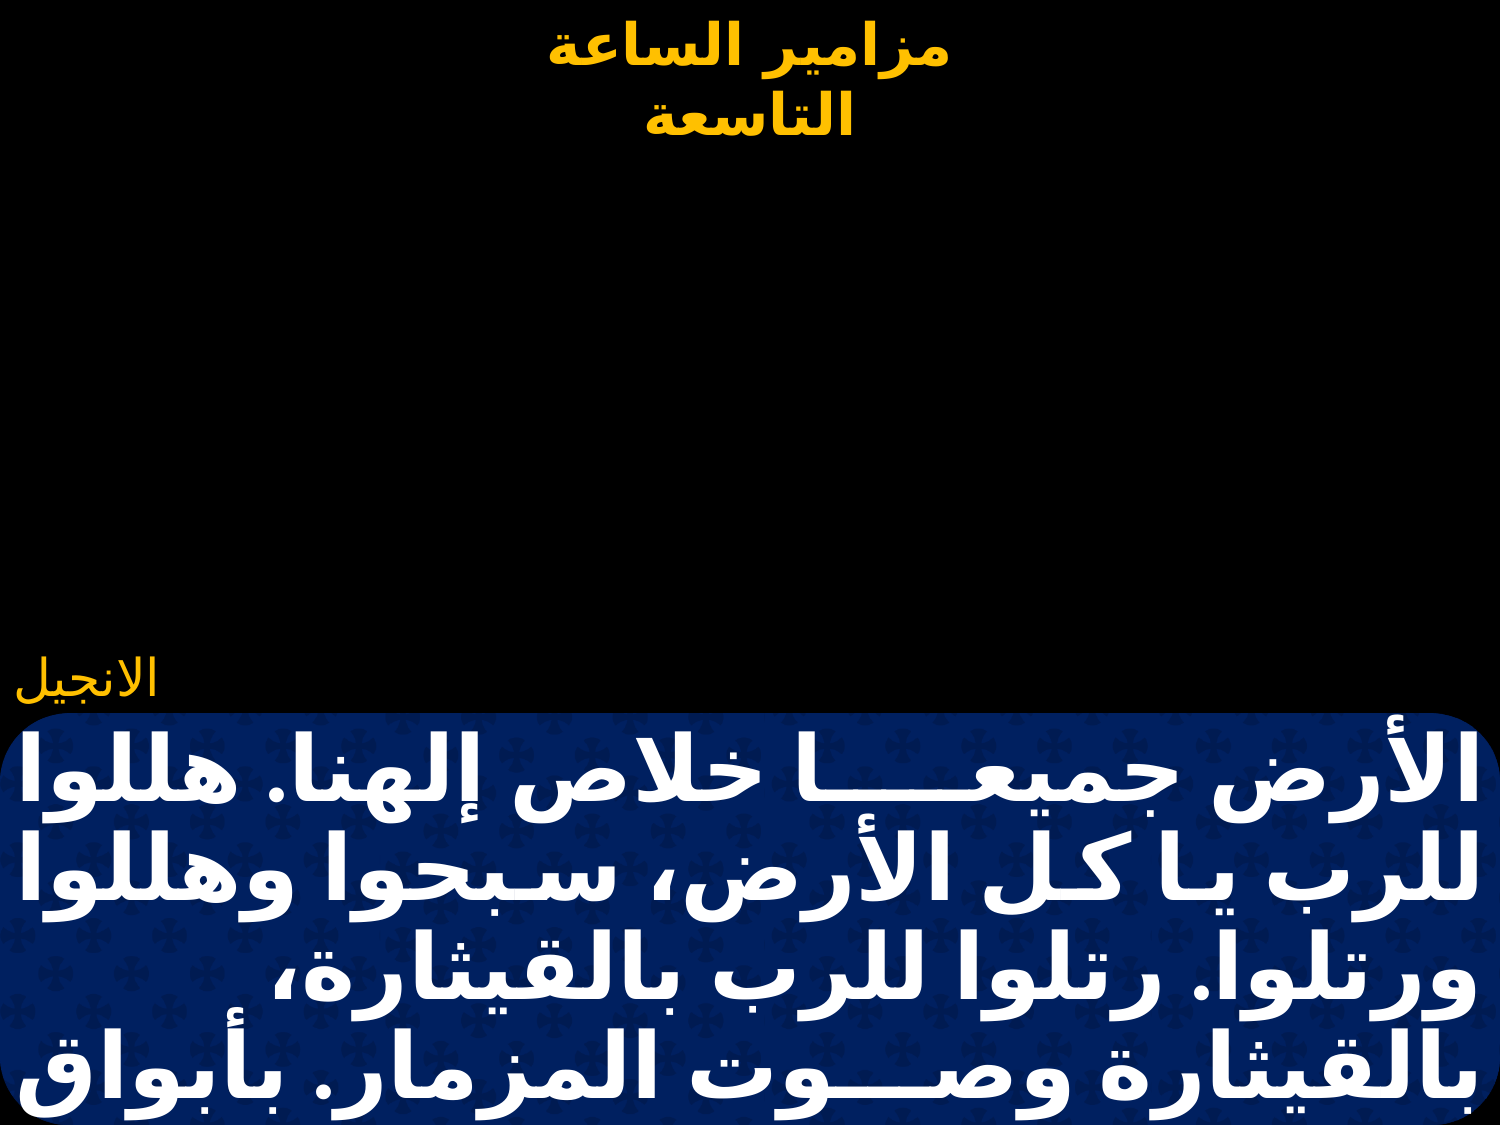

#
الأرض جميعا خلاص إلهنا. هللوا للرب يا كل الأرض، سبحوا وهللوا ورتلوا. رتلوا للرب بالقيثارة، بالقيثارة وصوت المزمار. بأبواق خافقة وصوت بوق القرن، هللوا أمام الرب الملك.